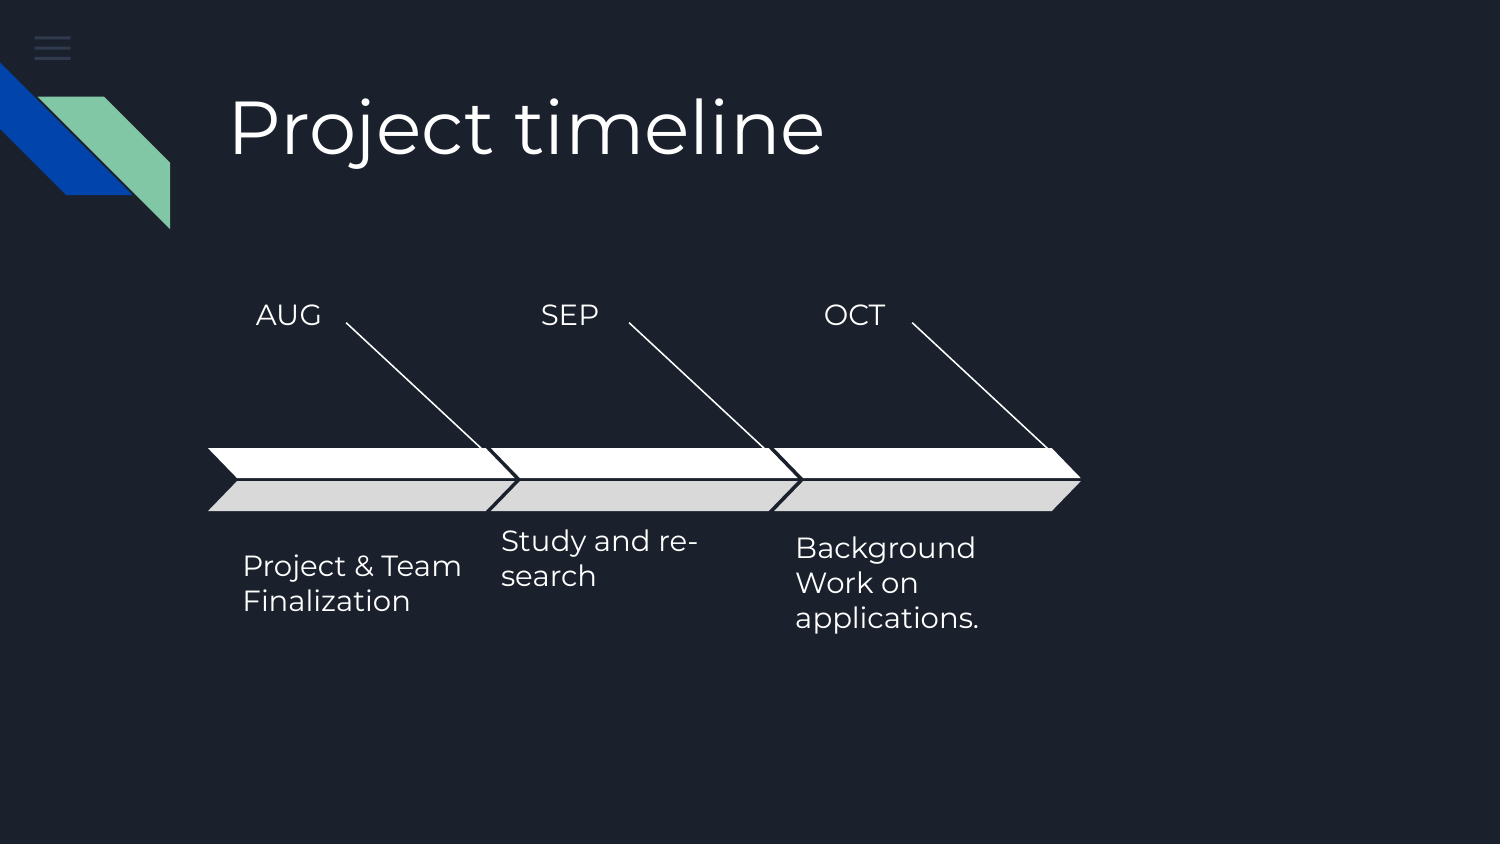

# Project timeline
AUG
SEP
OCT

Study and re-search
Project & Team Finalization
Background Work on applications.